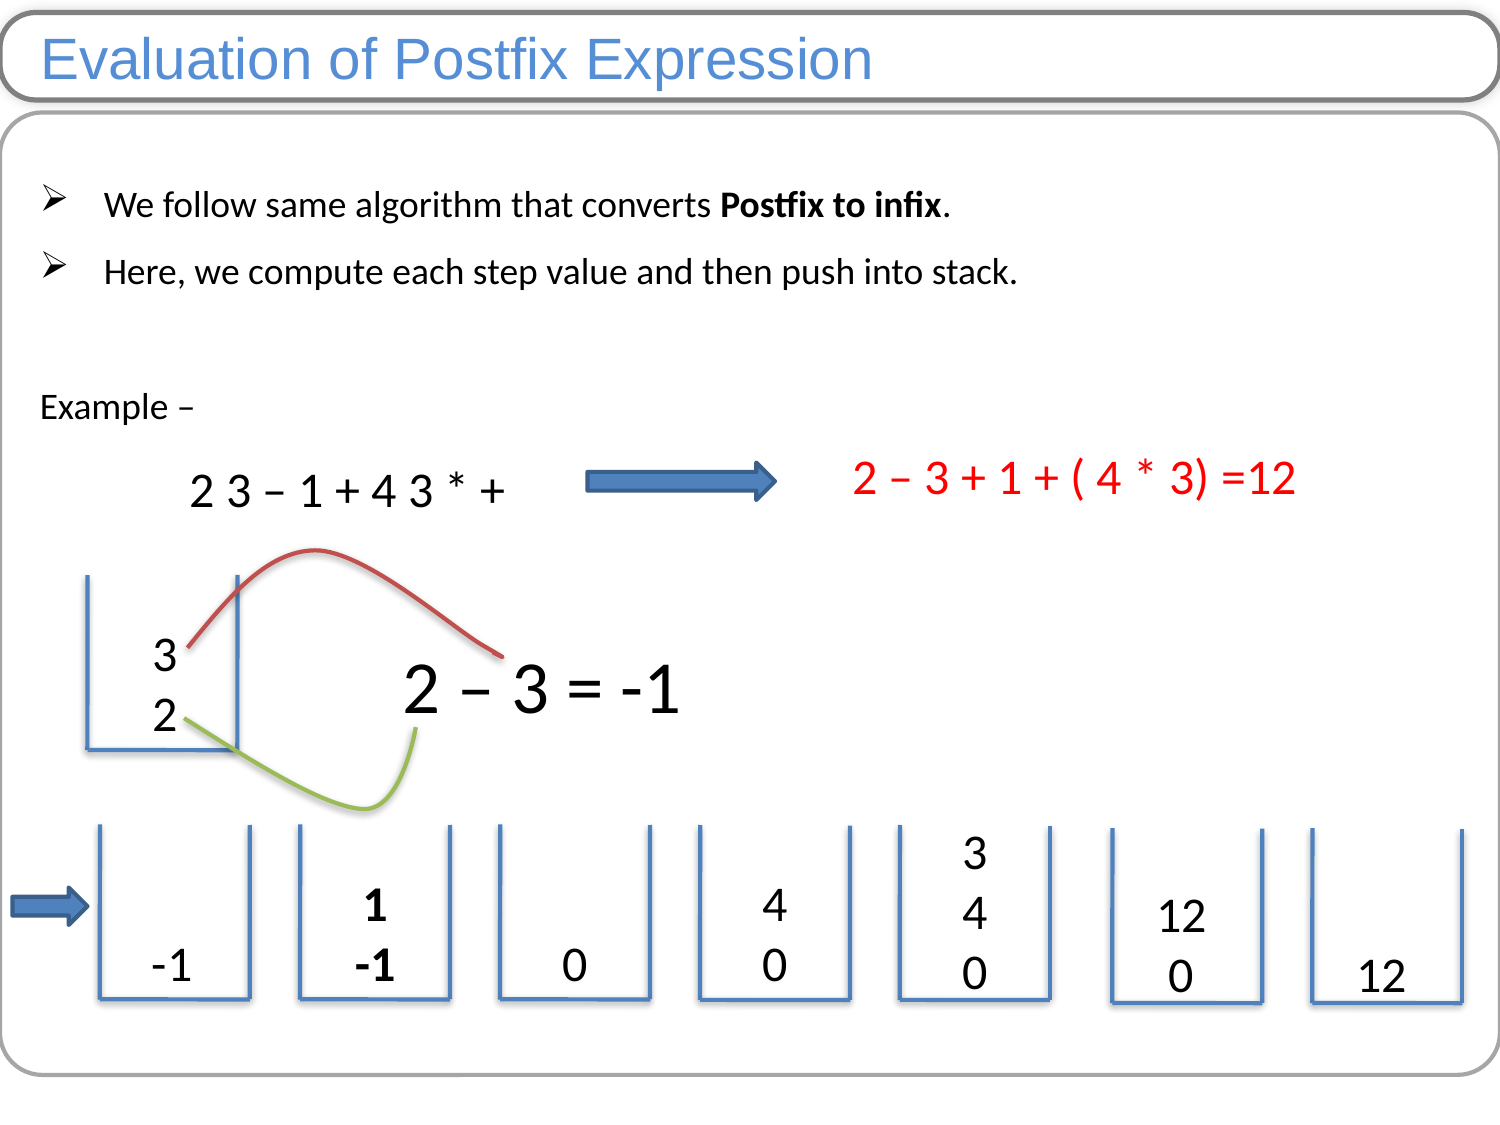

Evaluation of Postfix Expression

    We follow same algorithm that converts Postfix to infix.
    Here, we compute each step value and then push into stack.

Example –
	2 3 – 1 + 4 3 * +

2 – 3 + 1 + ( 4 * 3) =12

3
2
2 – 3 = -1

3
4
0

12
0

12

-1
1
-1

0
4
0